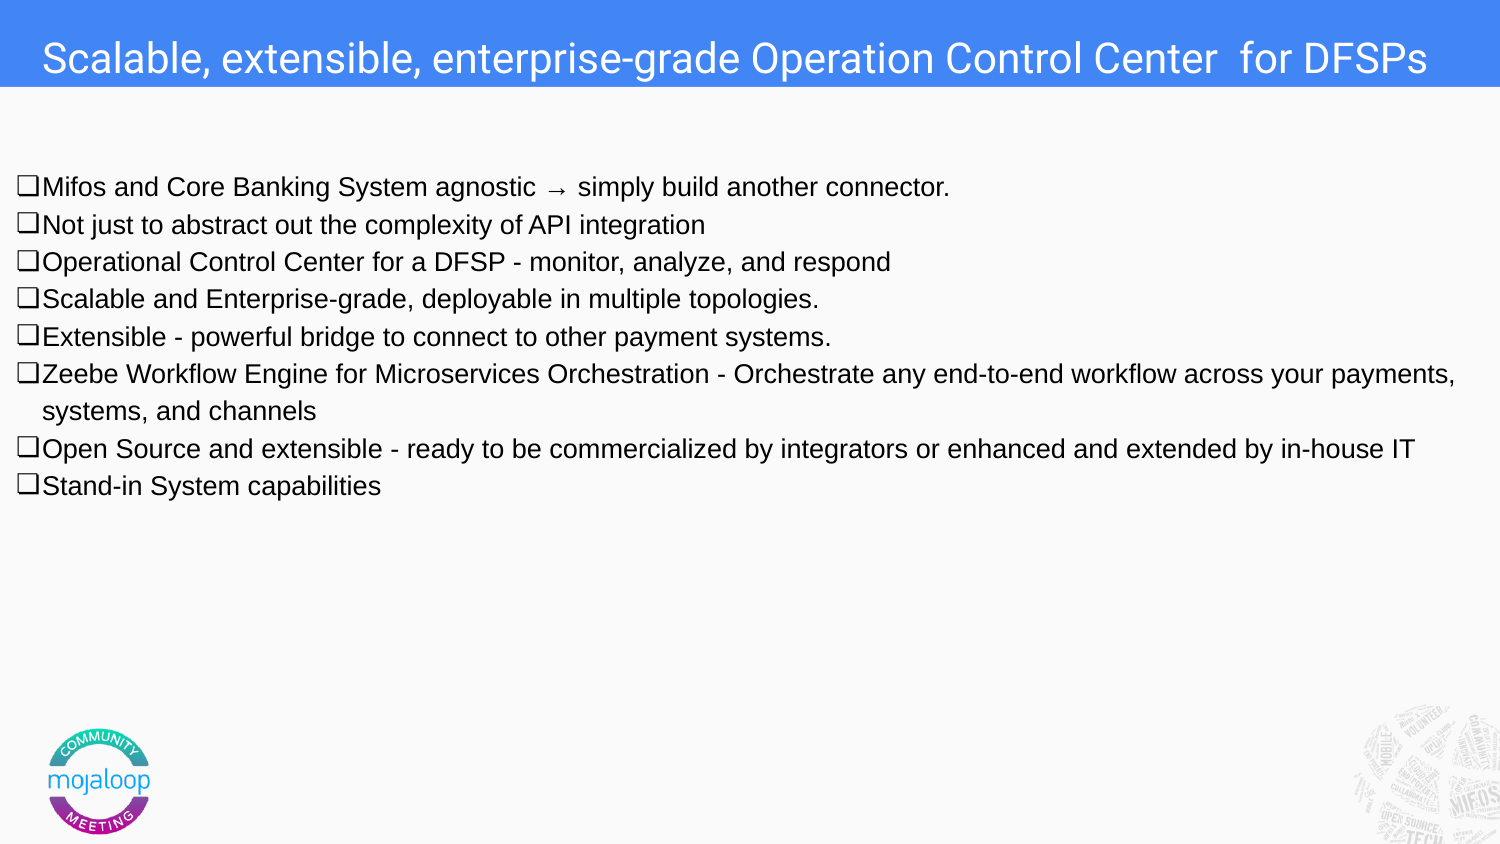

# Scalable, extensible, enterprise-grade Operation Control Center  for DFSPs
Mifos and Core Banking System agnostic → simply build another connector.
Not just to abstract out the complexity of API integration
Operational Control Center for a DFSP - monitor, analyze, and respond
Scalable and Enterprise-grade, deployable in multiple topologies.
Extensible - powerful bridge to connect to other payment systems.
Zeebe Workflow Engine for Microservices Orchestration - Orchestrate any end-to-end workflow across your payments, systems, and channels
Open Source and extensible - ready to be commercialized by integrators or enhanced and extended by in-house IT
Stand-in System capabilities